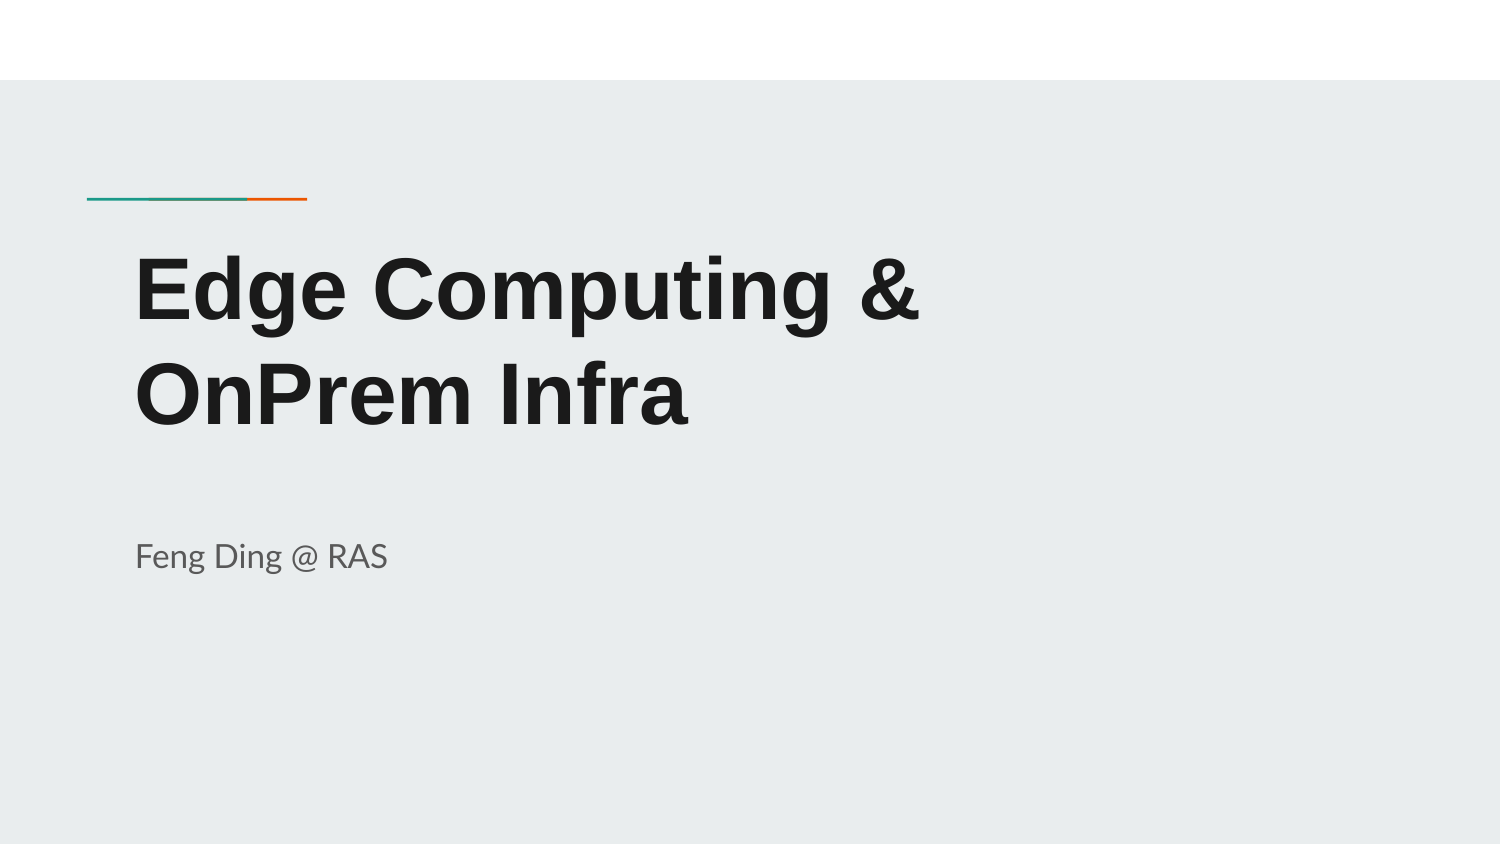

# Edge Computing &
OnPrem Infra
Feng Ding @ RAS